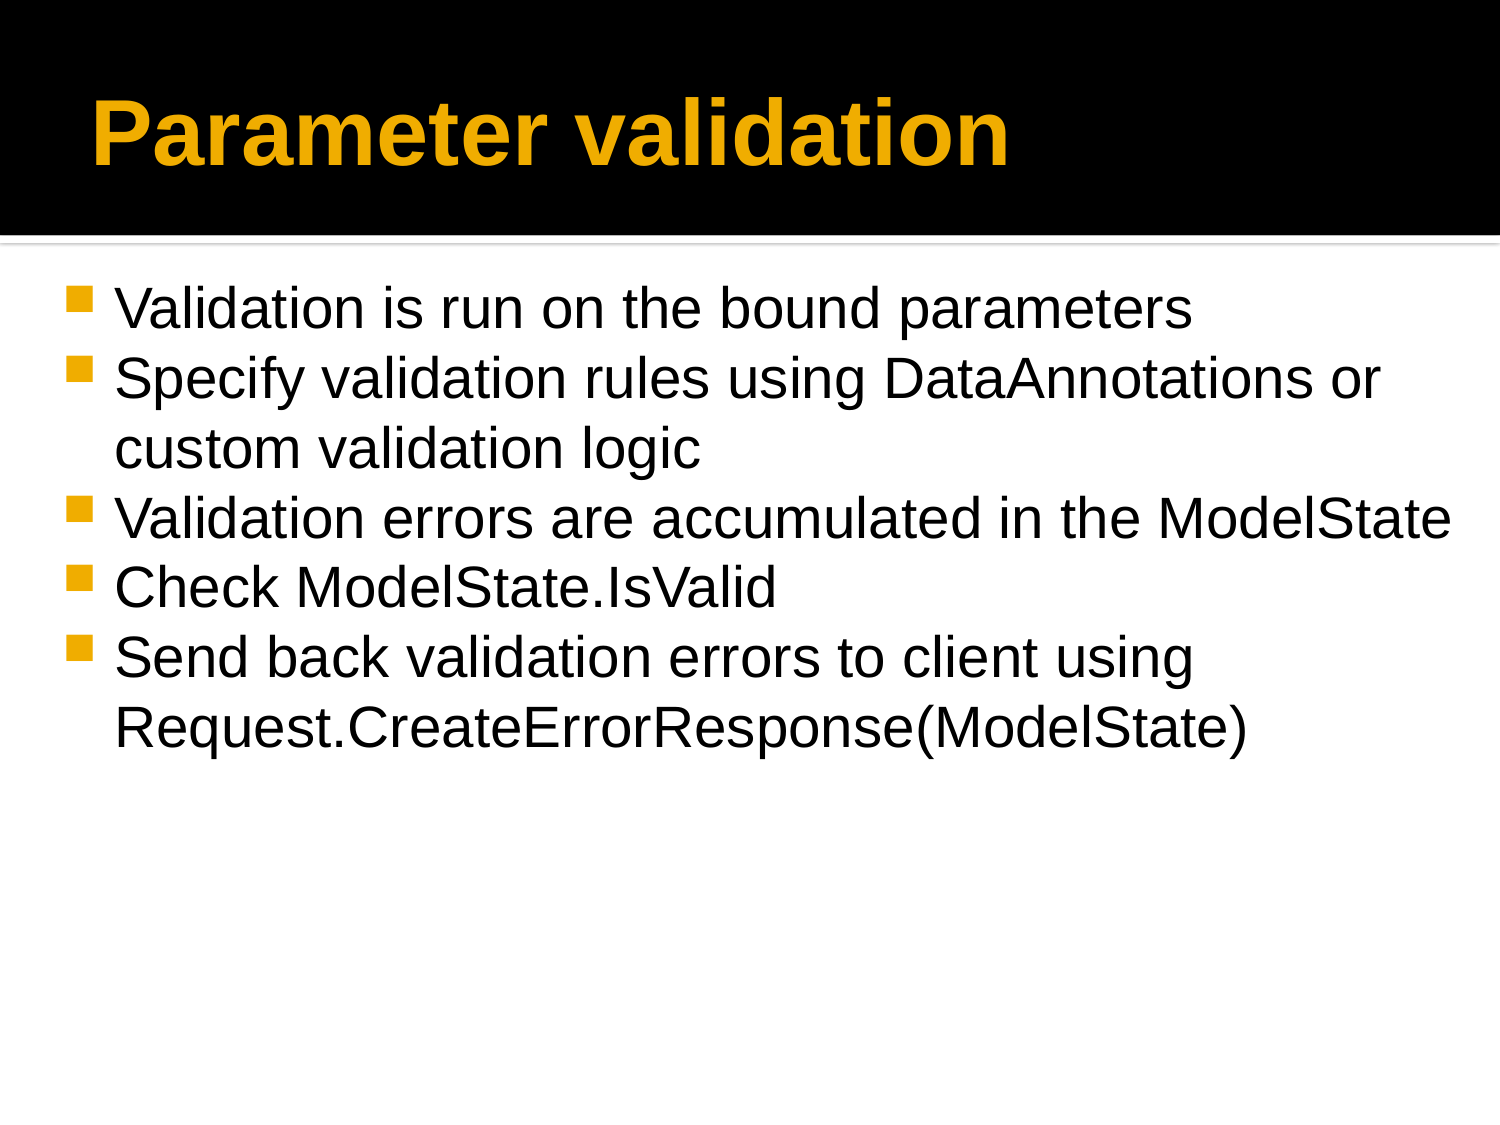

# Parameter validation
Validation is run on the bound parameters
Specify validation rules using DataAnnotations or
custom validation logic
Validation errors are accumulated in the ModelState
Check ModelState.IsValid
Send back validation errors to client using Request.CreateErrorResponse(ModelState)